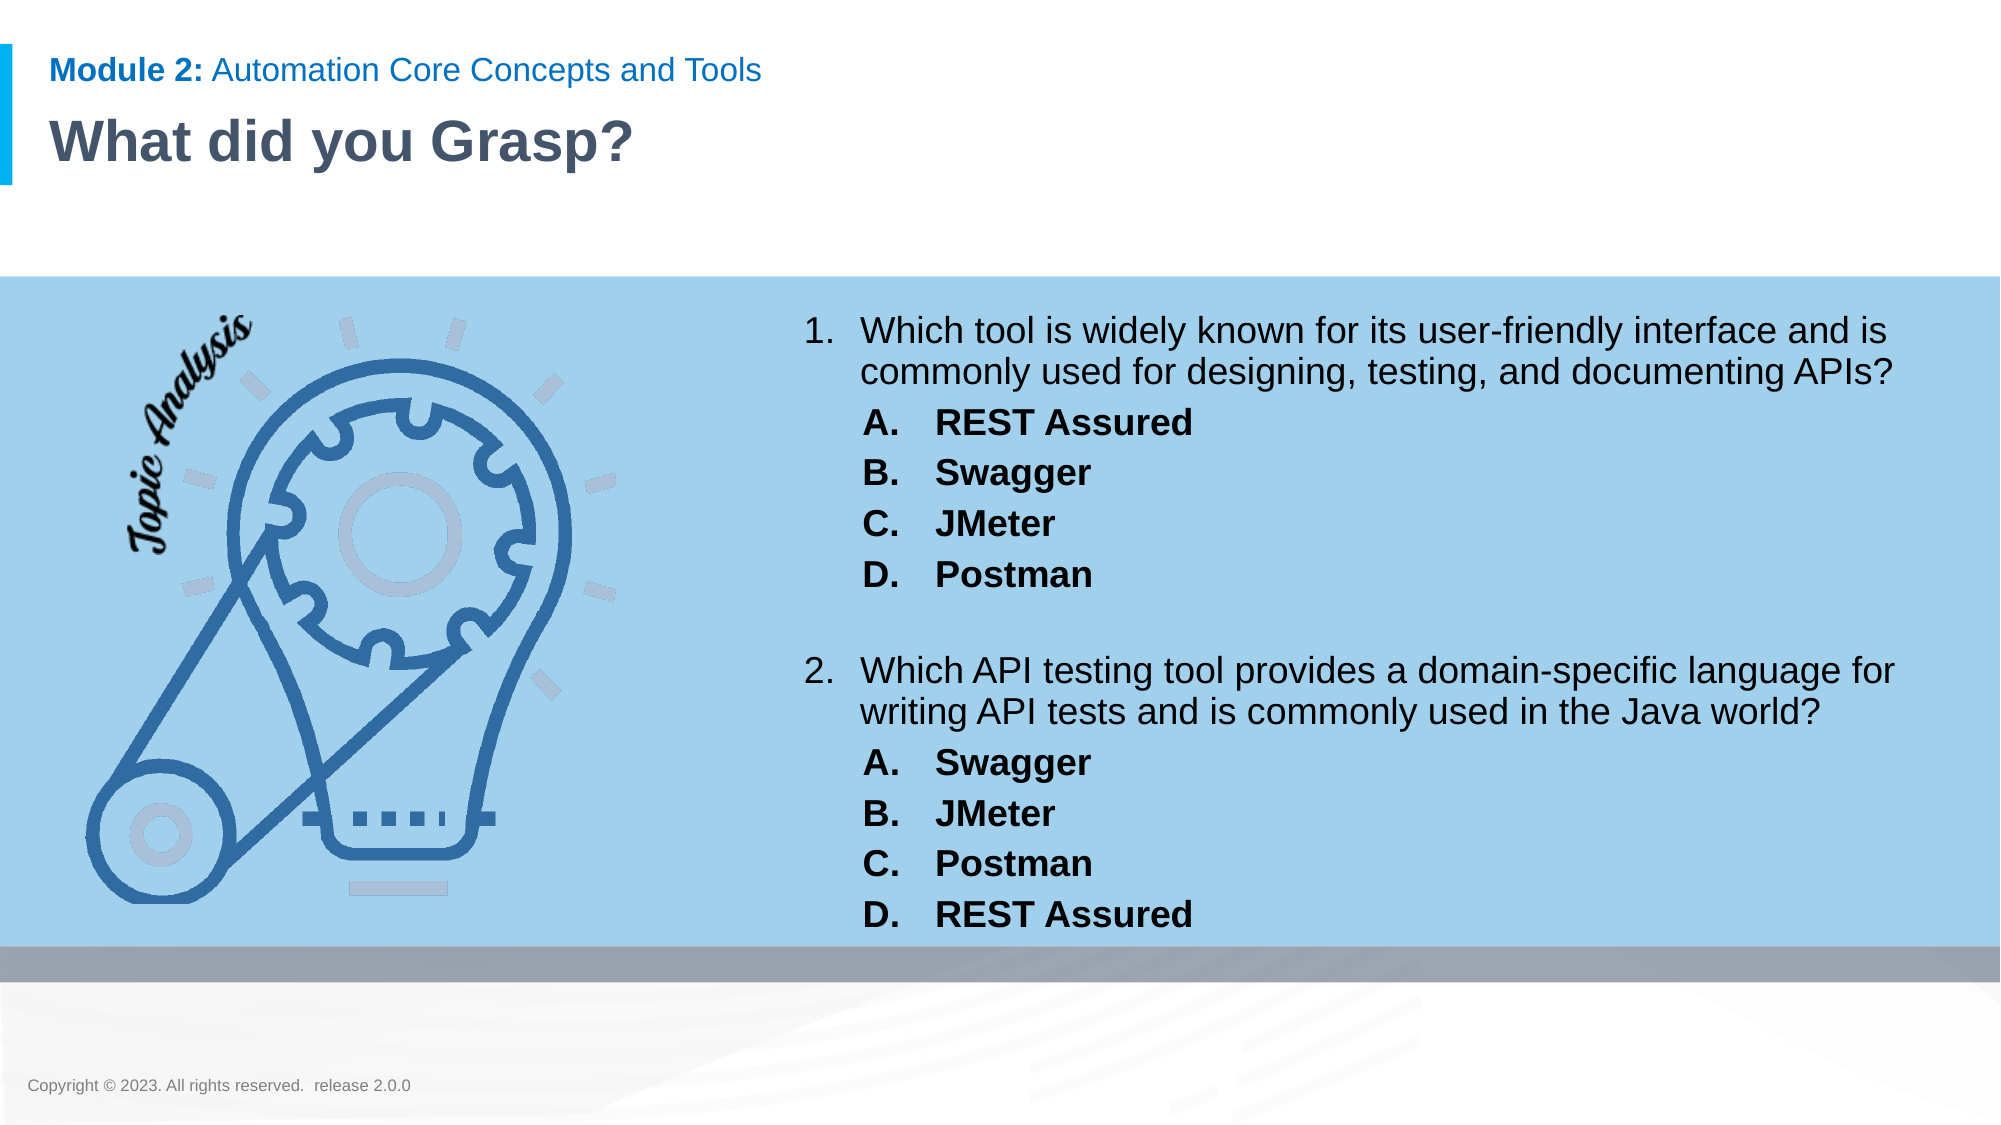

# What did you Grasp?
Which tool is widely known for its user-friendly interface and is commonly used for designing, testing, and documenting APIs?
REST Assured
Swagger
JMeter
Postman

Which API testing tool provides a domain-specific language for writing API tests and is commonly used in the Java world?
Swagger
JMeter
Postman
REST Assured